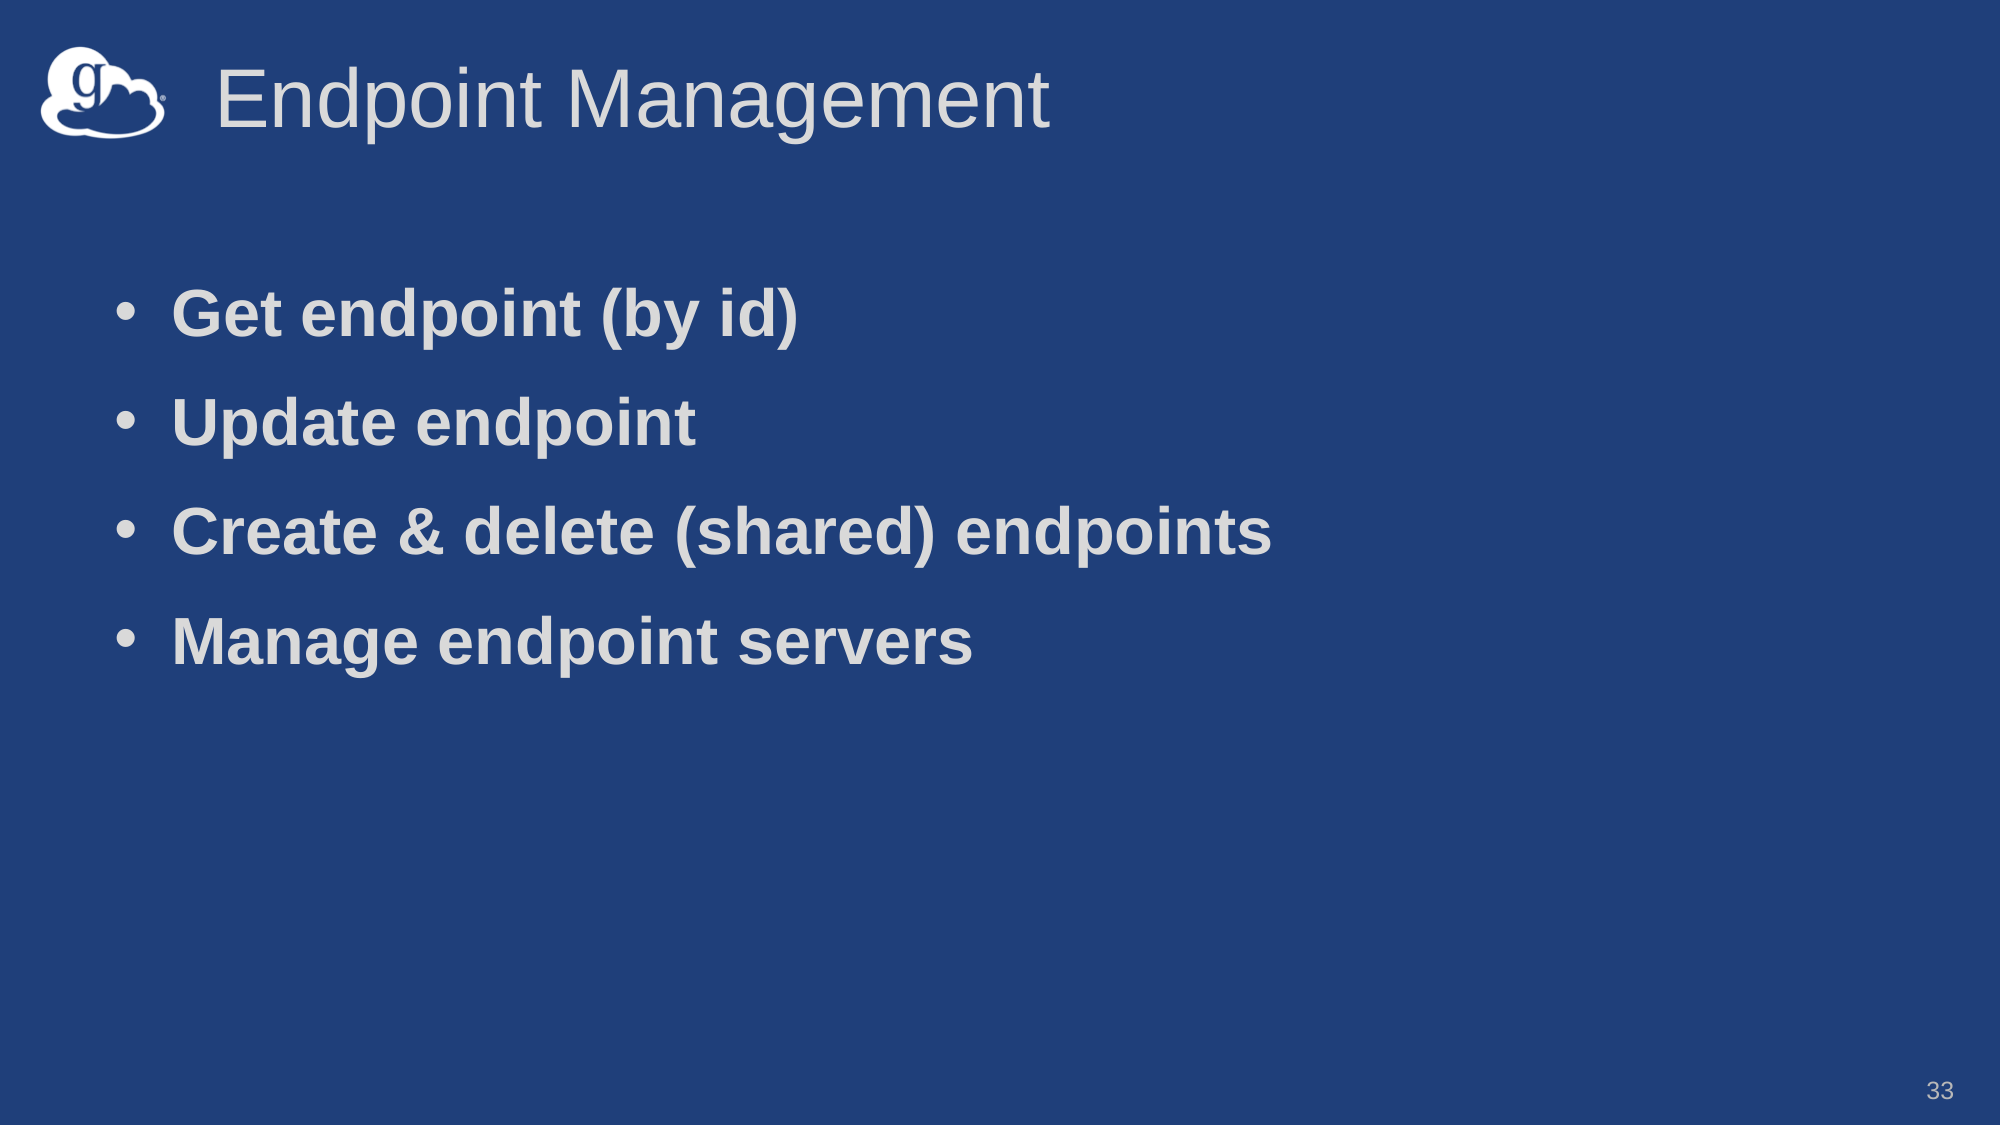

# Endpoint Management
Get endpoint (by id)
Update endpoint
Create & delete (shared) endpoints
Manage endpoint servers
33